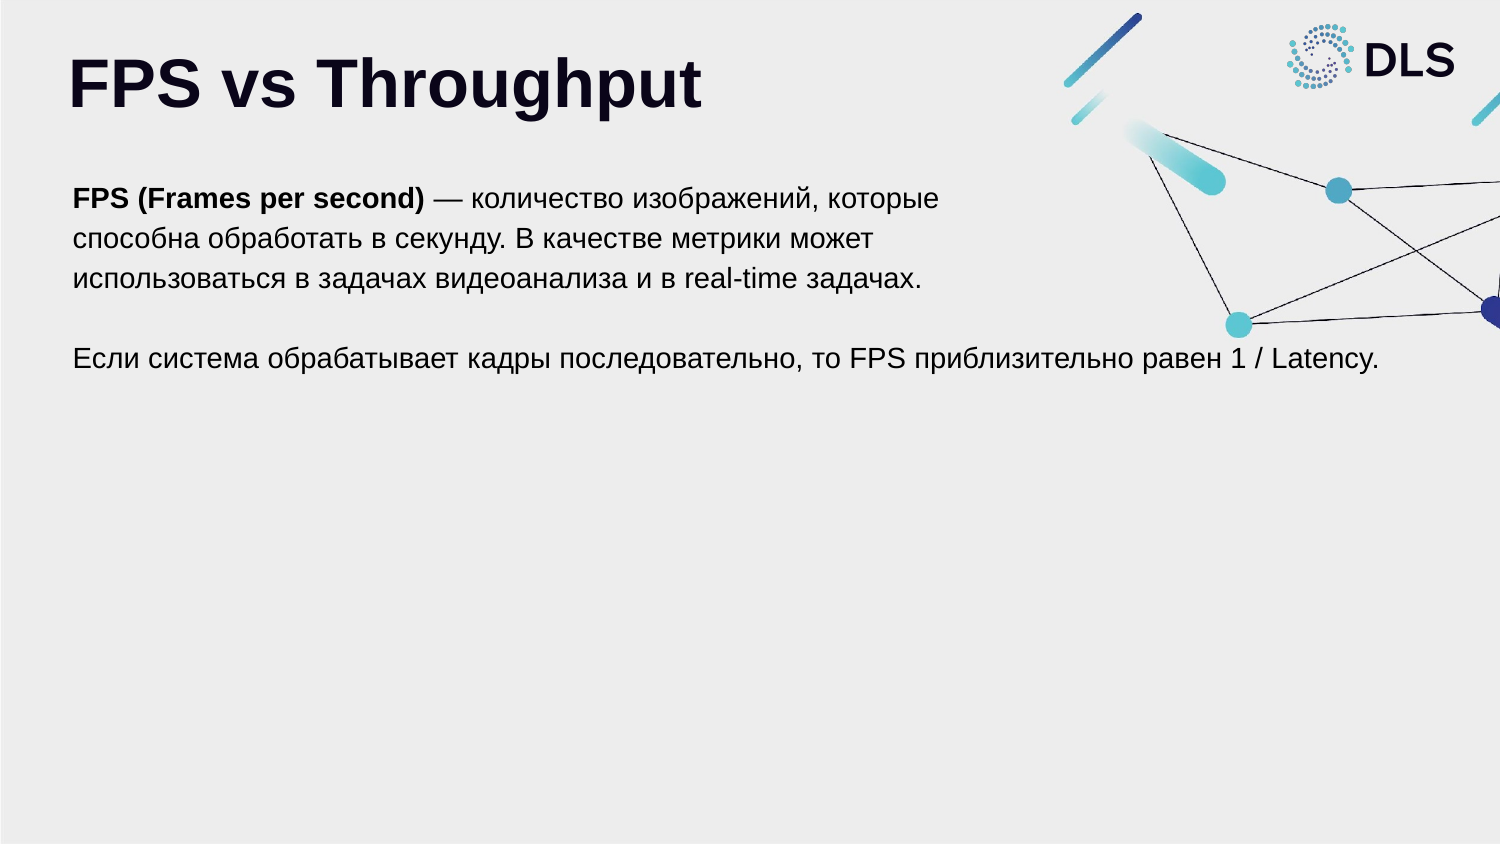

# FPS vs Throughput
FPS (Frames per second) — количество изображений, которые
способна обработать в секунду. В качестве метрики может
использоваться в задачах видеоанализа и в real-time задачах.

Если система обрабатывает кадры последовательно, то FPS приблизительно равен 1 / Latency.